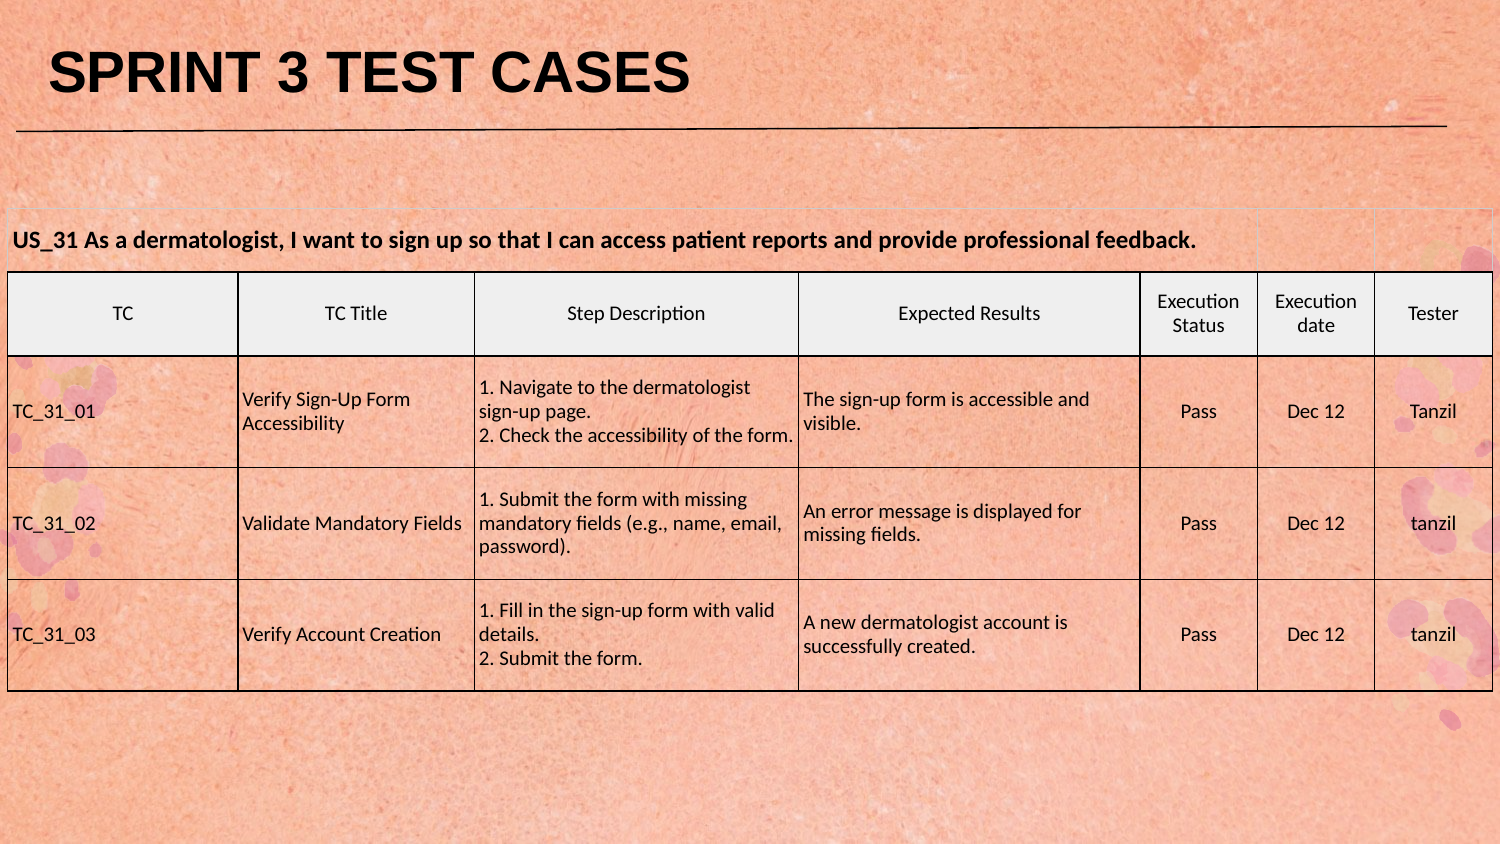

# SPRINT 3 TEST CASES
| US\_31 As a dermatologist, I want to sign up so that I can access patient reports and provide professional feedback. |  |  |  |  |  |  |
| --- | --- | --- | --- | --- | --- | --- |
| TC | TC Title | Step Description | Expected Results | Execution Status | Execution date | Tester |
| TC\_31\_01 | Verify Sign-Up Form Accessibility | 1. Navigate to the dermatologist sign-up page. 2. Check the accessibility of the form. | The sign-up form is accessible and visible. | Pass | Dec 12 | Tanzil |
| TC\_31\_02 | Validate Mandatory Fields | 1. Submit the form with missing mandatory fields (e.g., name, email, password). | An error message is displayed for missing fields. | Pass | Dec 12 | tanzil |
| TC\_31\_03 | Verify Account Creation | 1. Fill in the sign-up form with valid details. 2. Submit the form. | A new dermatologist account is successfully created. | Pass | Dec 12 | tanzil |